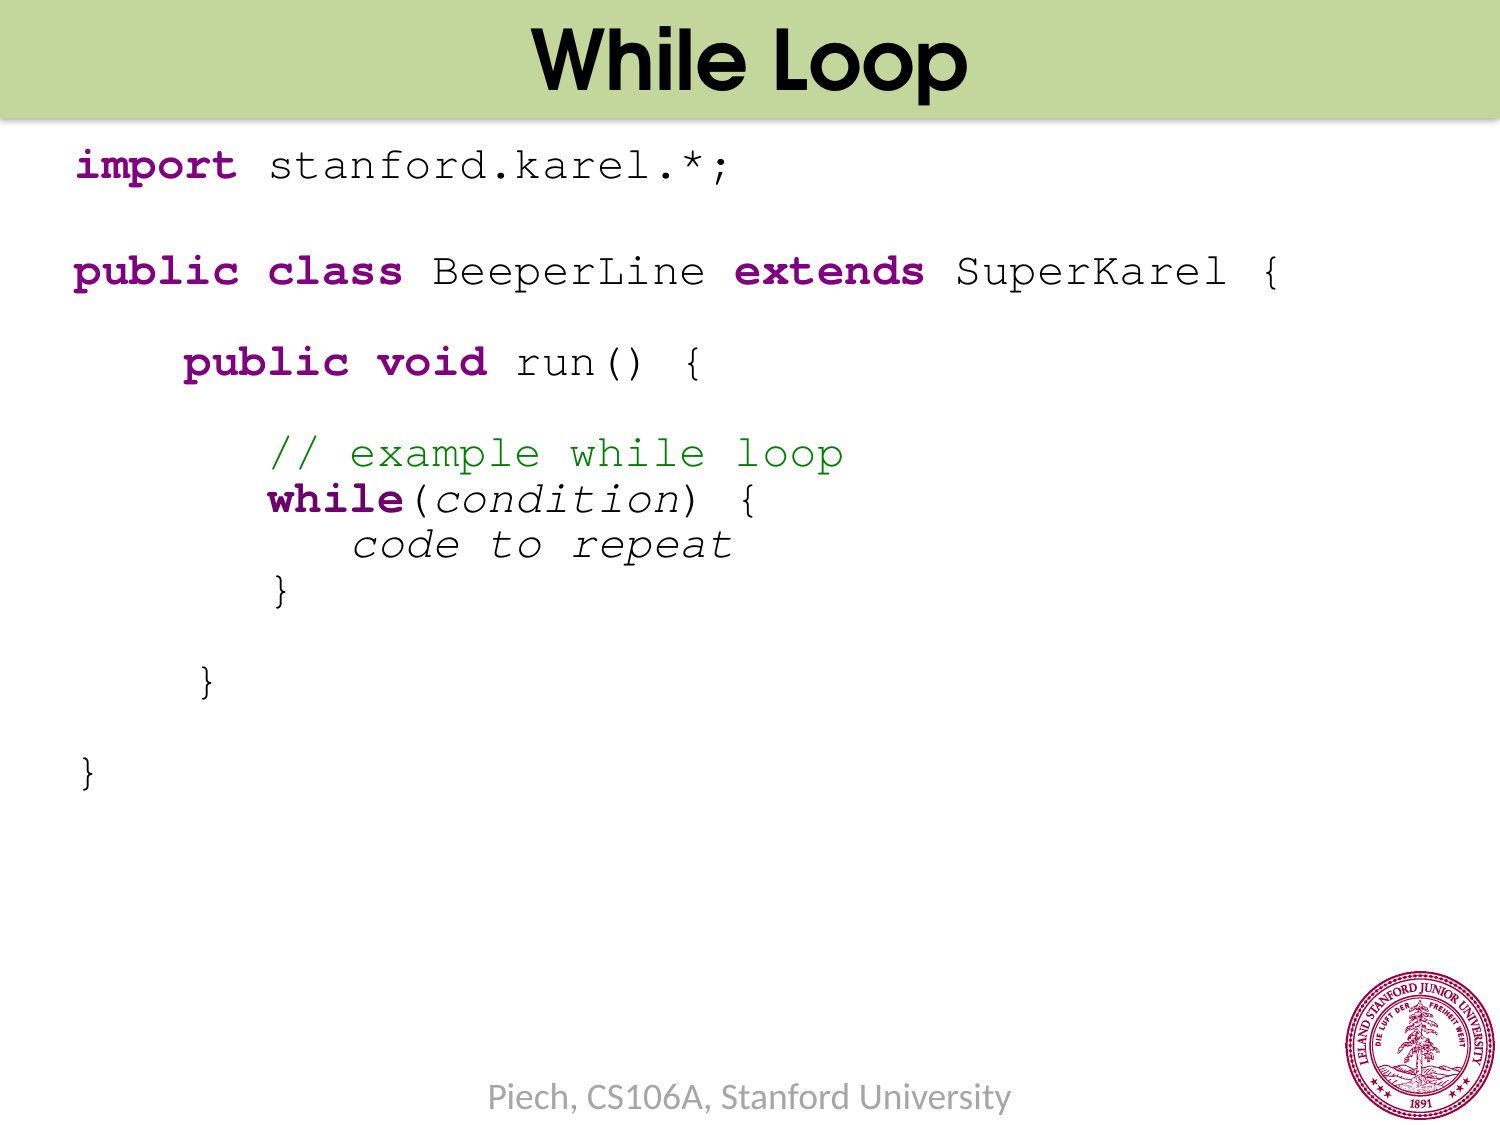

While Loop
import stanford.karel.*;

public class BeeperLine extends SuperKarel {

    public void run() {

       // example while loop
       while(condition) {
          code to repeat
       }

	}

}